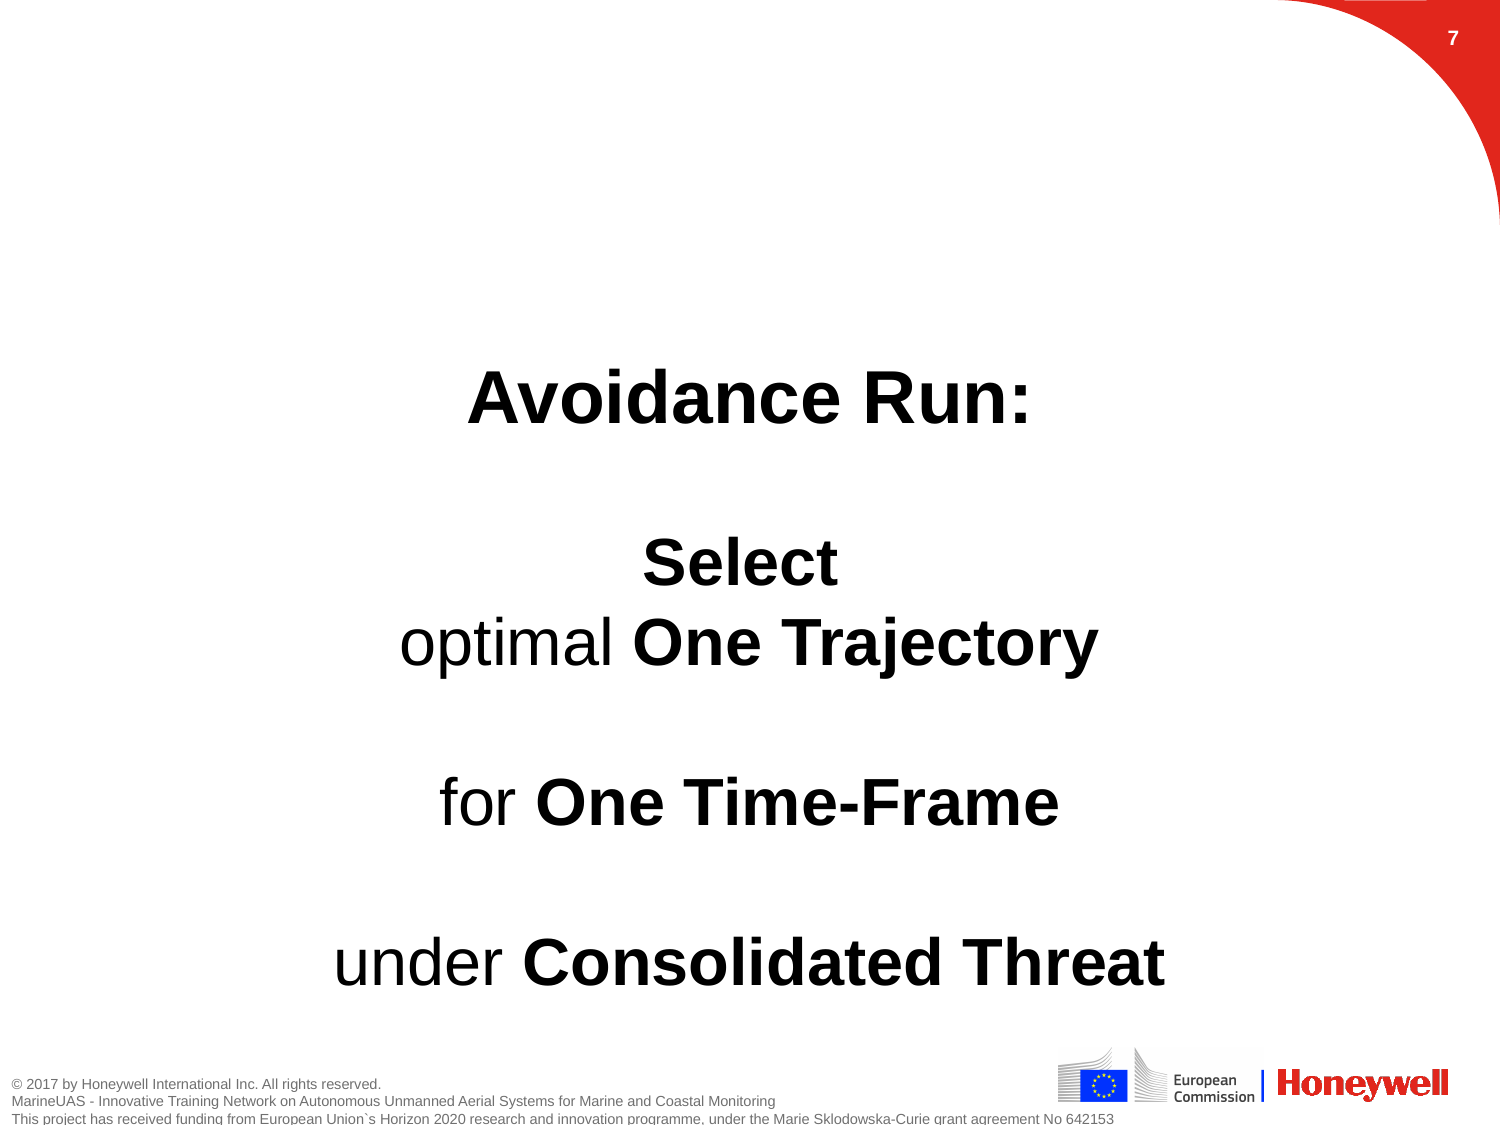

7
# Avoidance Run: Select optimal One Trajectory for One Time-Frame under Consolidated Threat